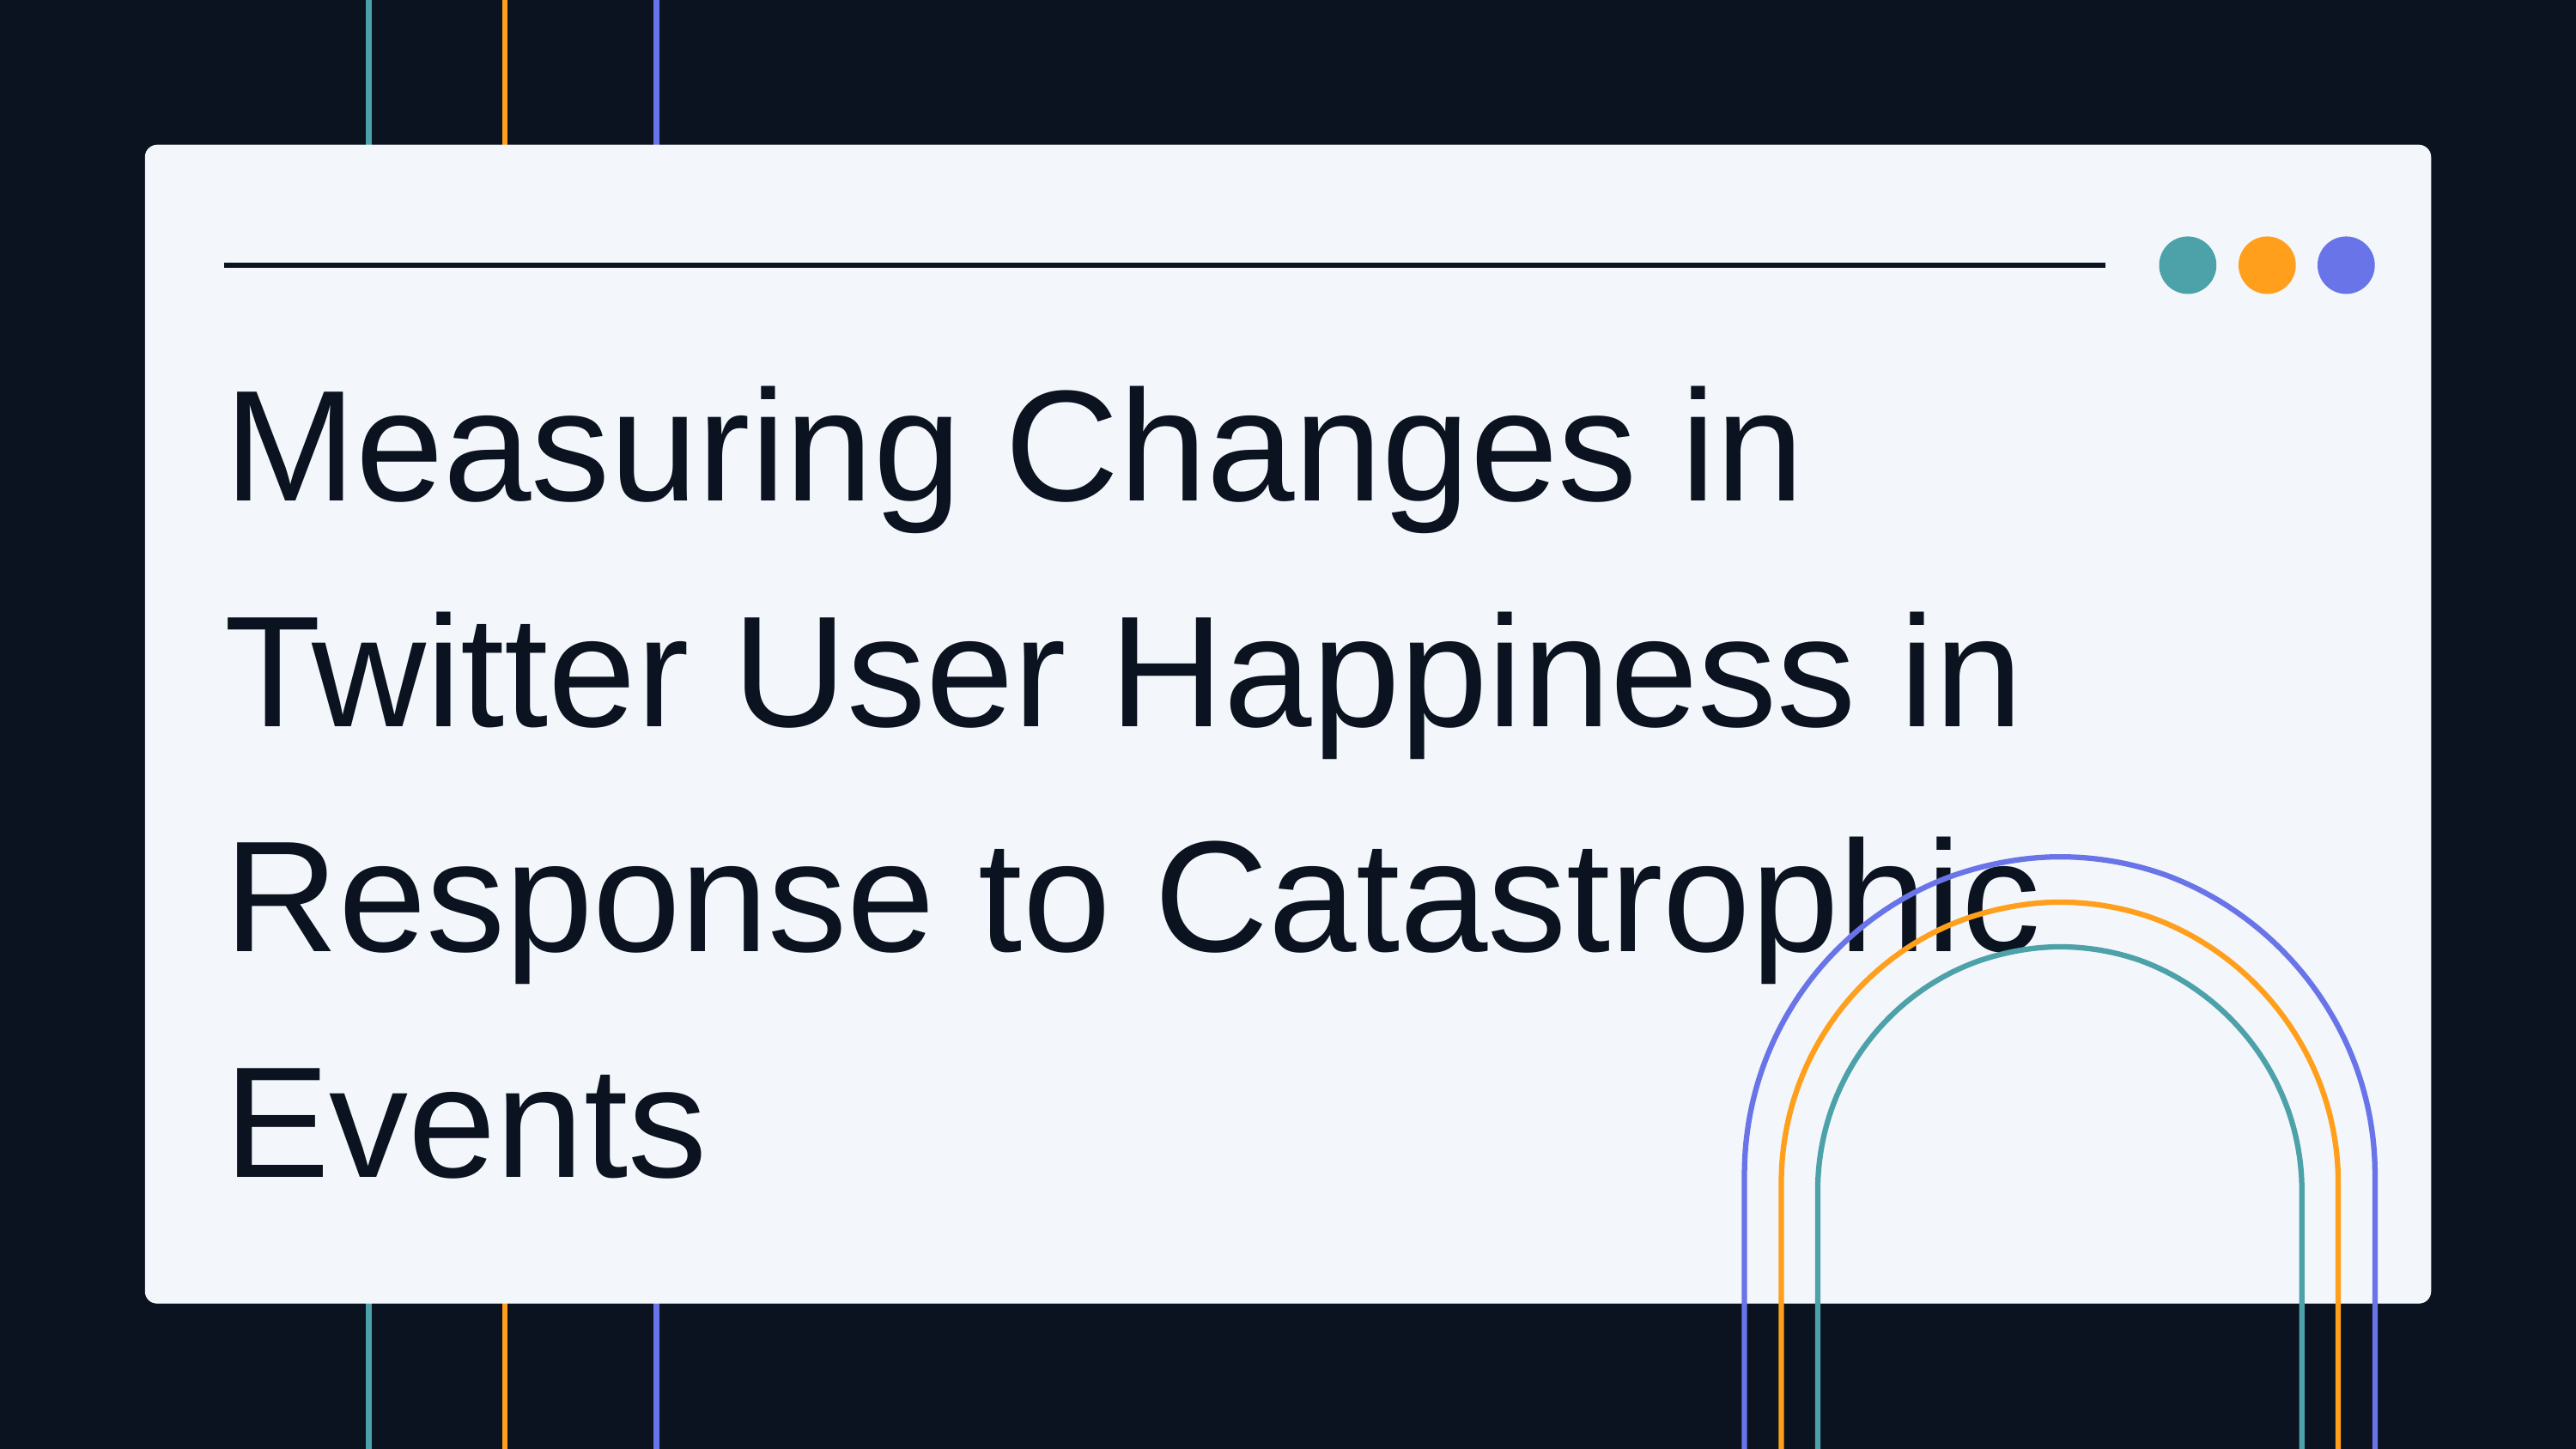

Measuring Changes in Twitter User Happiness in Response to Catastrophic Events